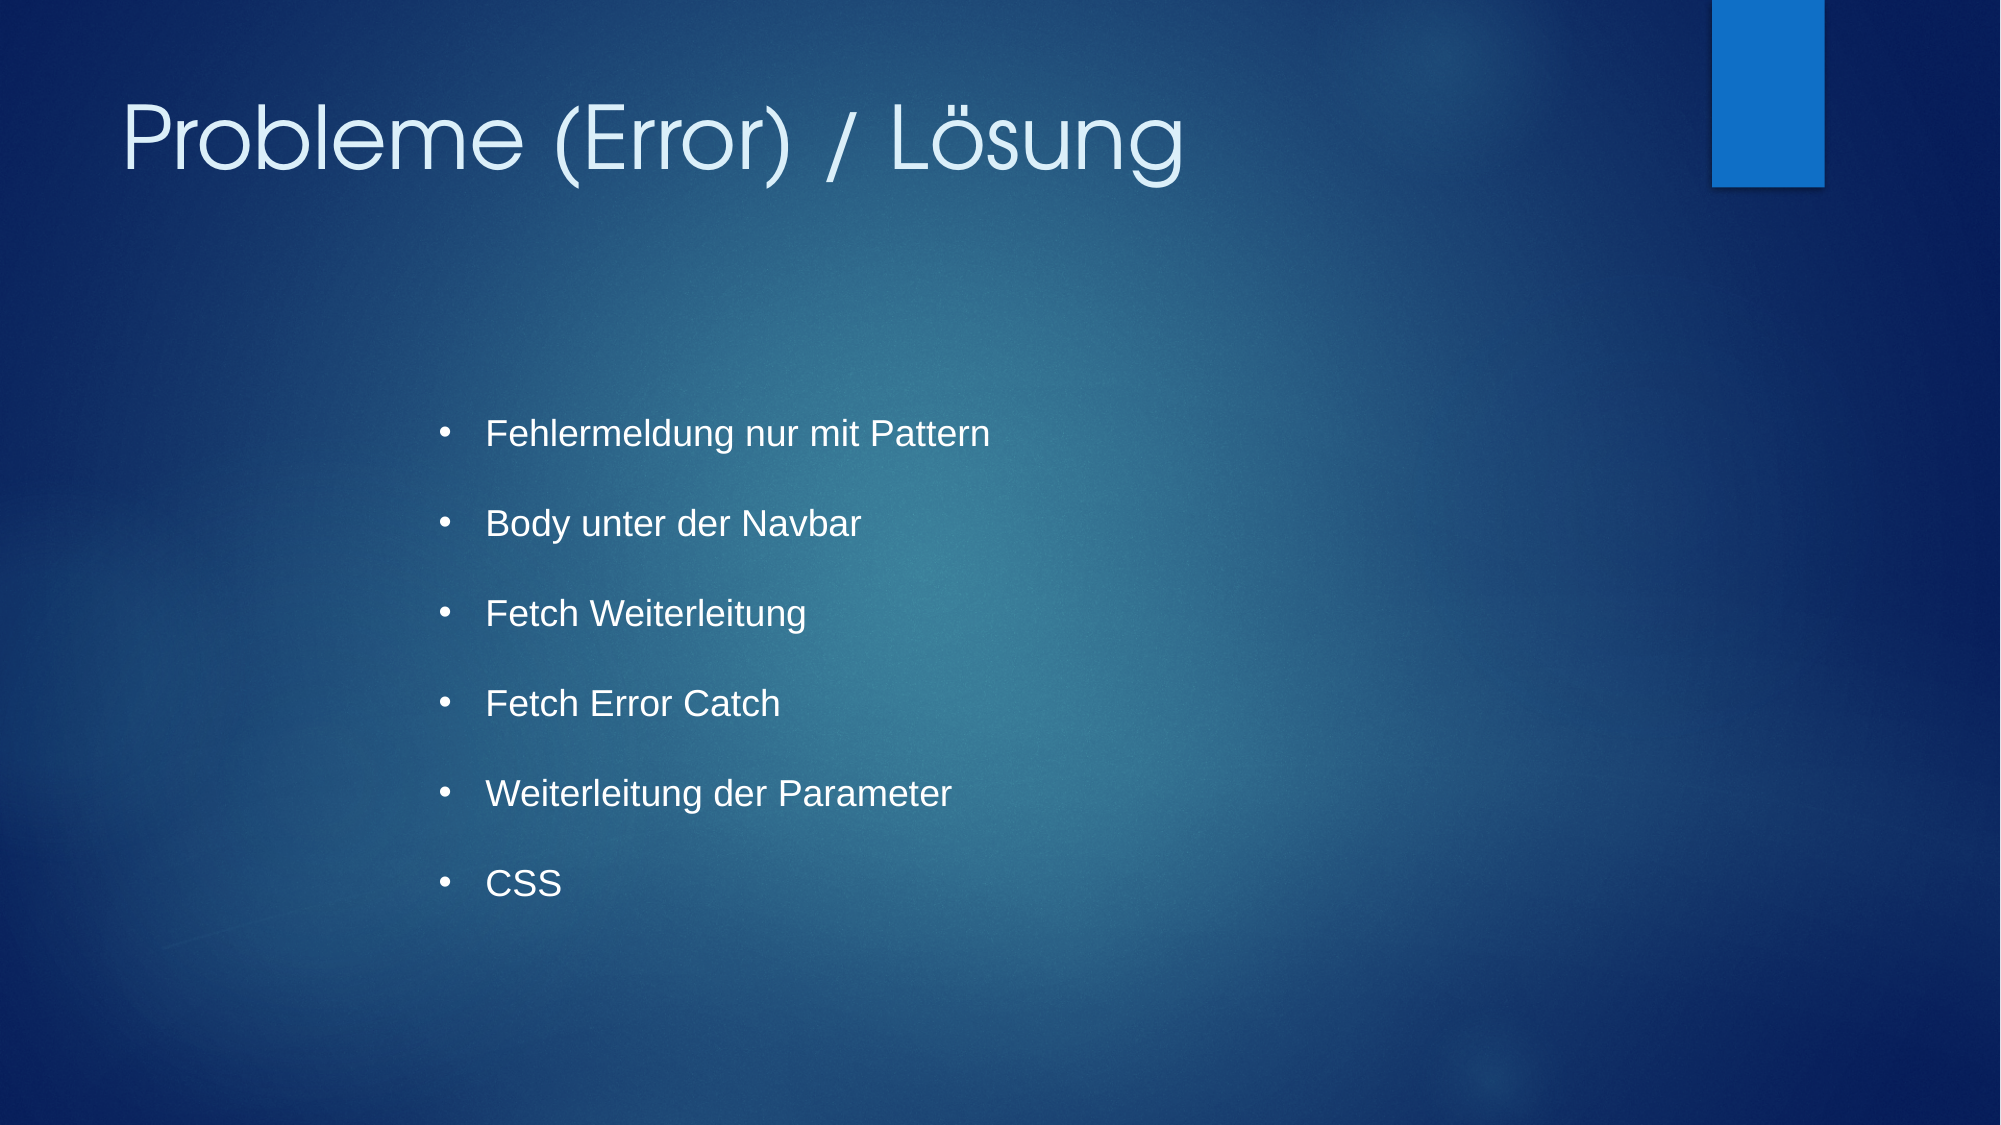

# Probleme (Error) / Lösung
Fehlermeldung nur mit Pattern

Body unter der Navbar

Fetch Weiterleitung

Fetch Error Catch

Weiterleitung der Parameter

CSS